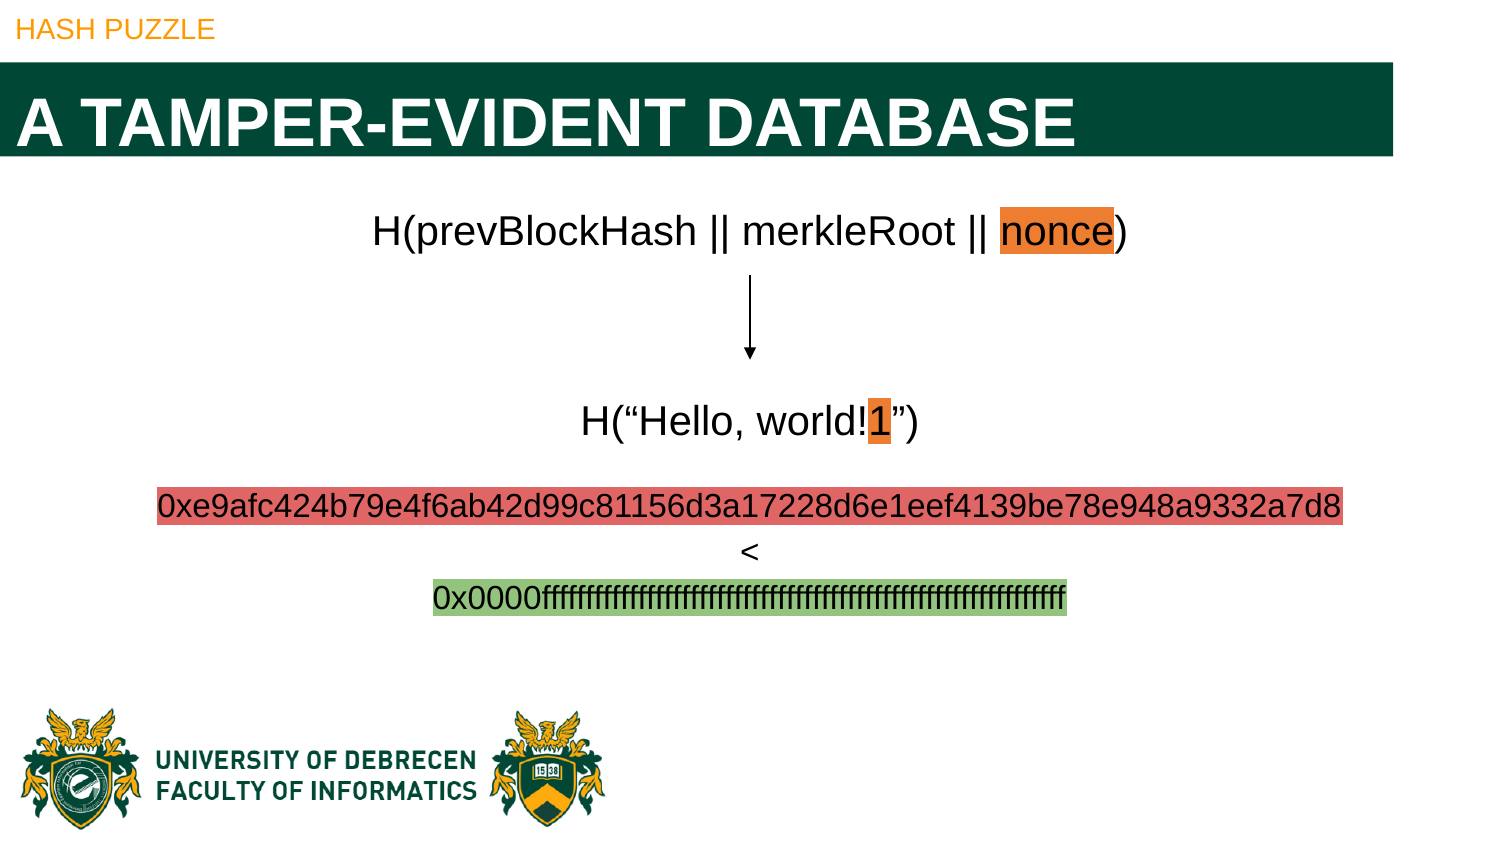

HASH PUZZLE
A TAMPER-EVIDENT DATABASE
H(prevBlockHash || merkleRoot || nonce)

0xe9afc424b79e4f6ab42d99c81156d3a17228d6e1eef4139be78e948a9332a7d8
<
0x0000ffffffffffffffffffffffffffffffffffffffffffffffffffffffffffff

H(“Hello, world!1”)